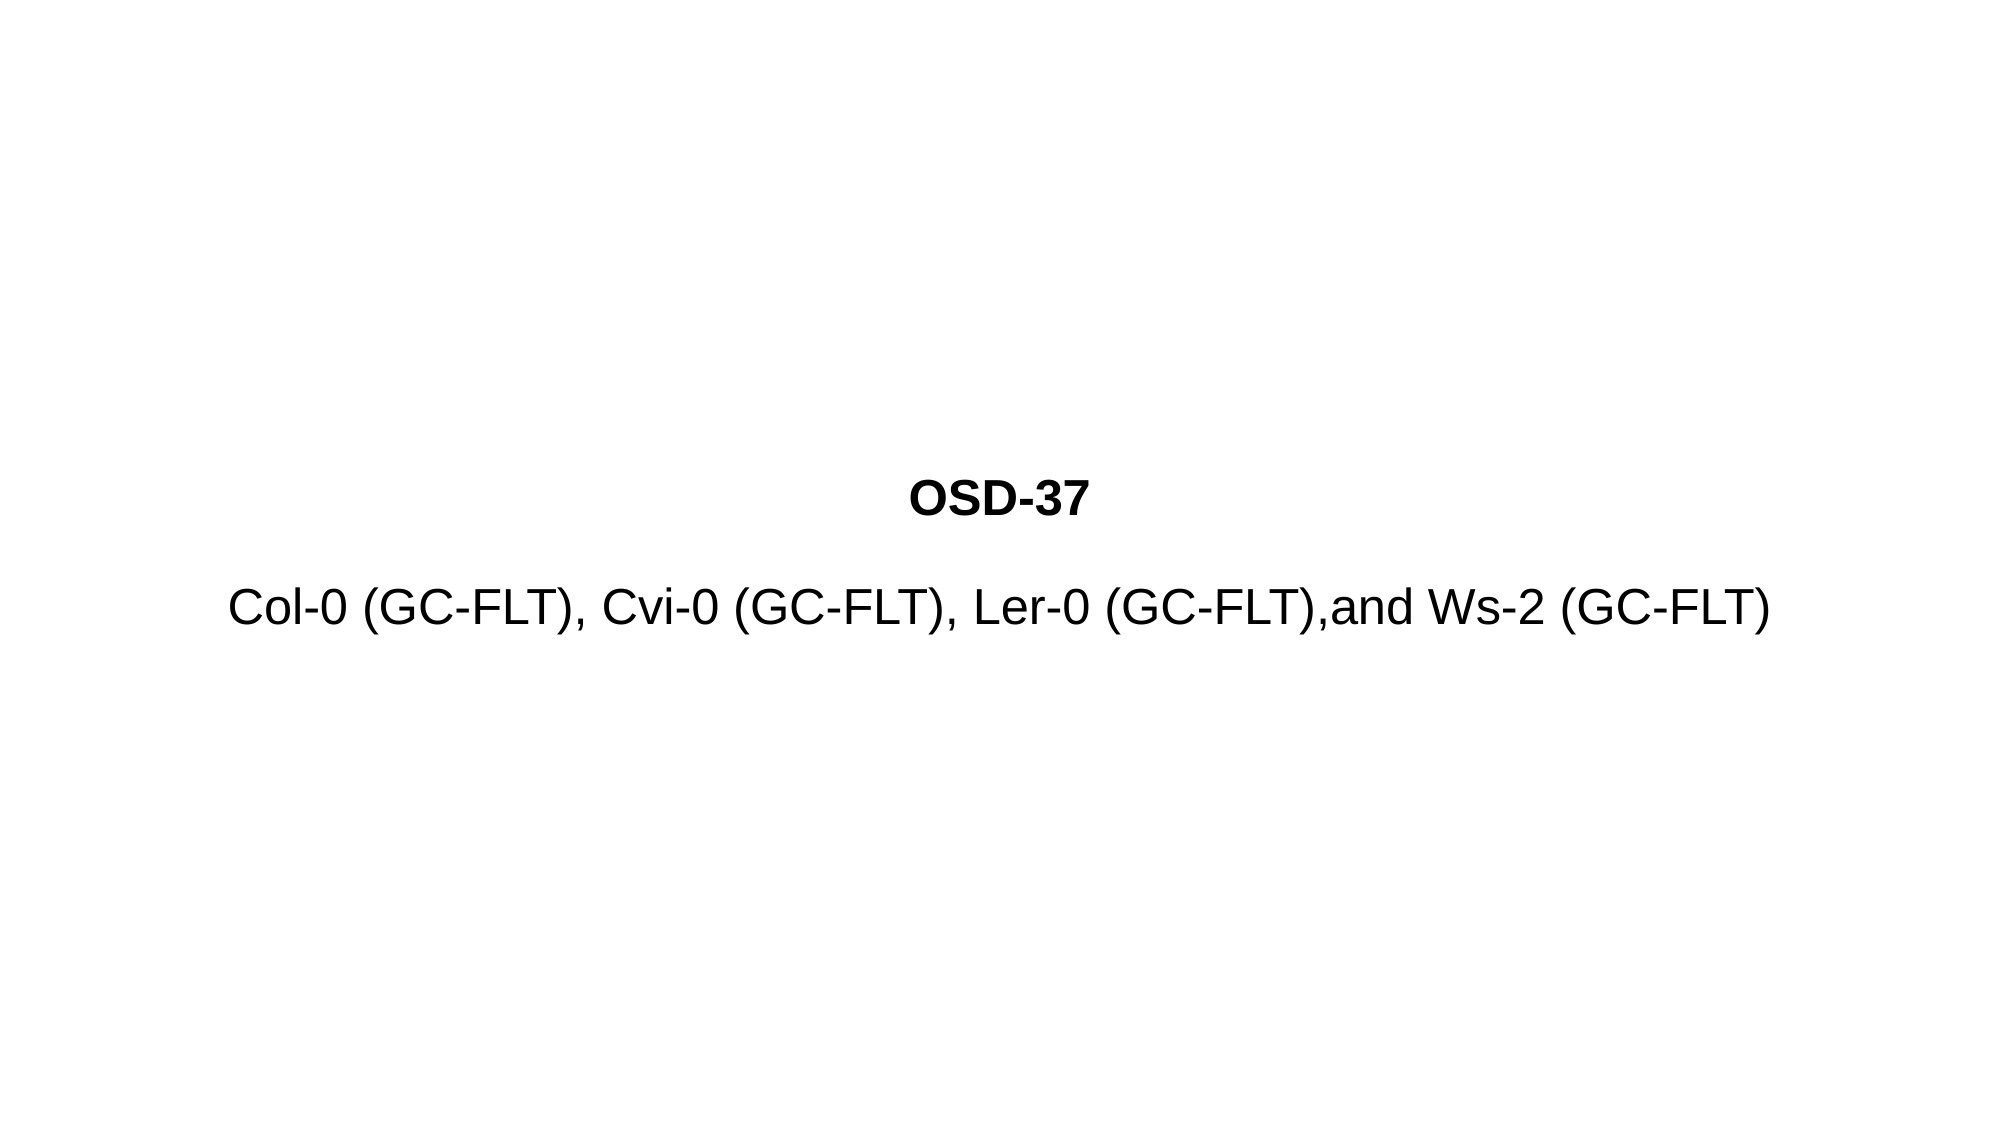

OSD-37
Col-0 (GC-FLT), Cvi-0 (GC-FLT), Ler-0 (GC-FLT),and Ws-2 (GC-FLT)